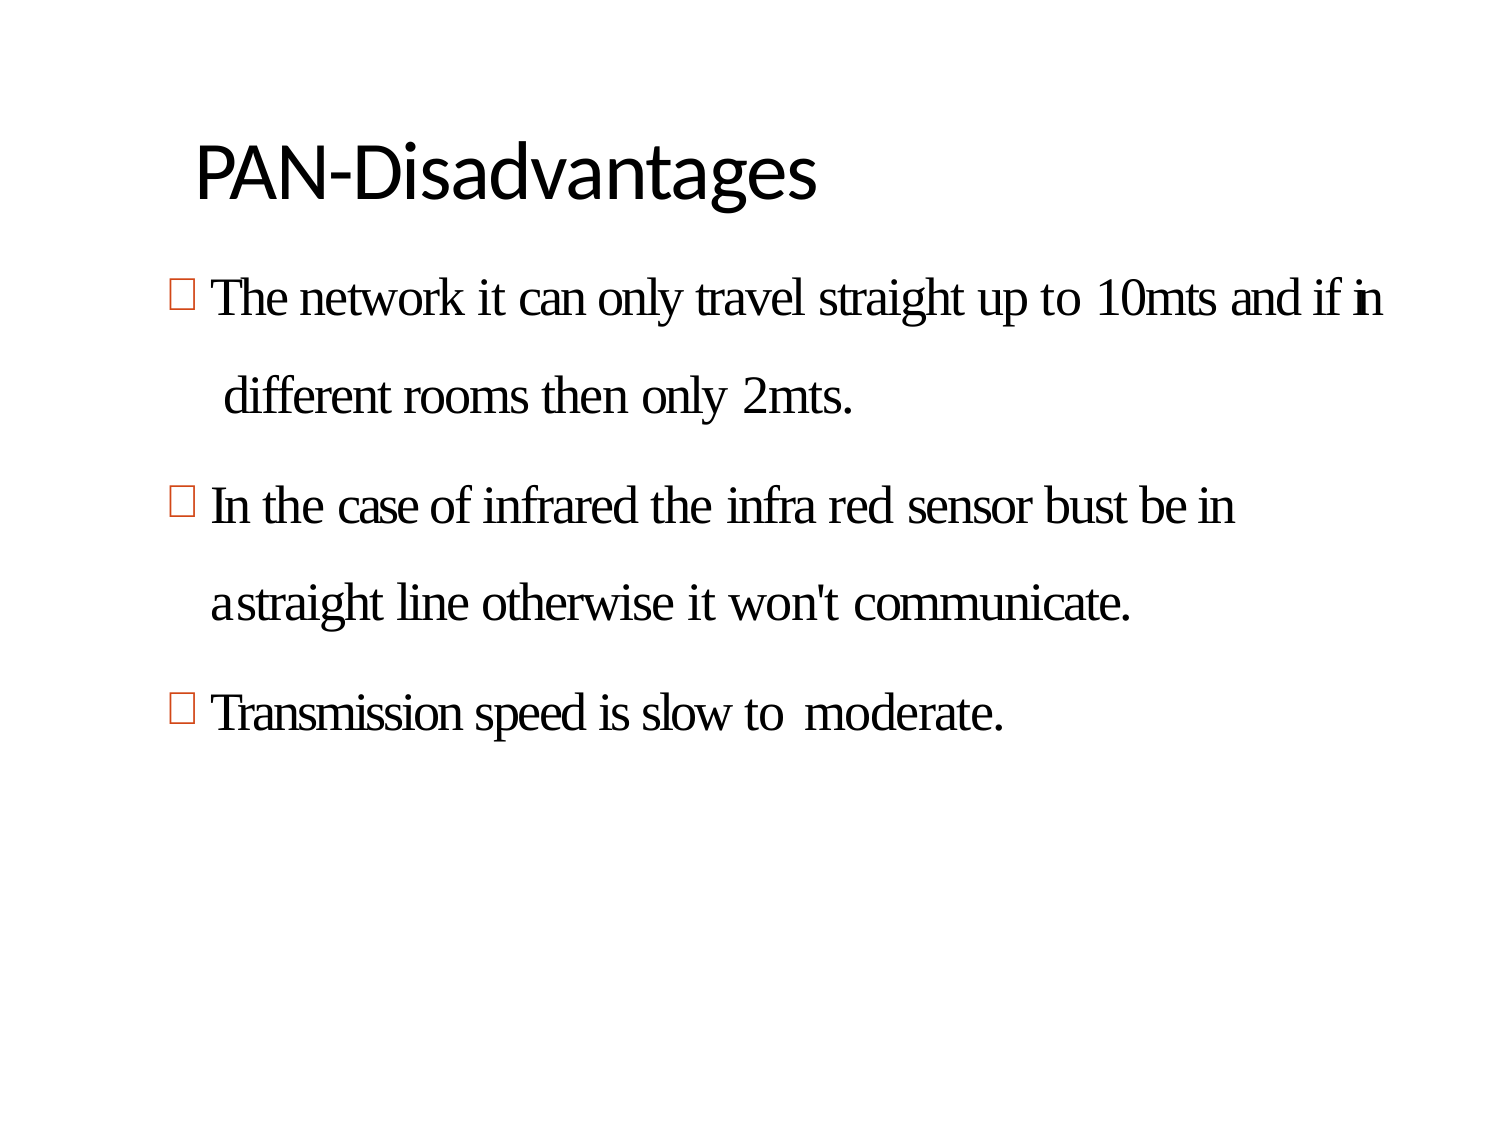

# PAN-Disadvantages
The network it can only travel straight up to 10mts and if in  different rooms then only 2mts.
In the case of infrared the infra red sensor bust be in a  straight line otherwise it won't communicate.
Transmission speed is slow to moderate.